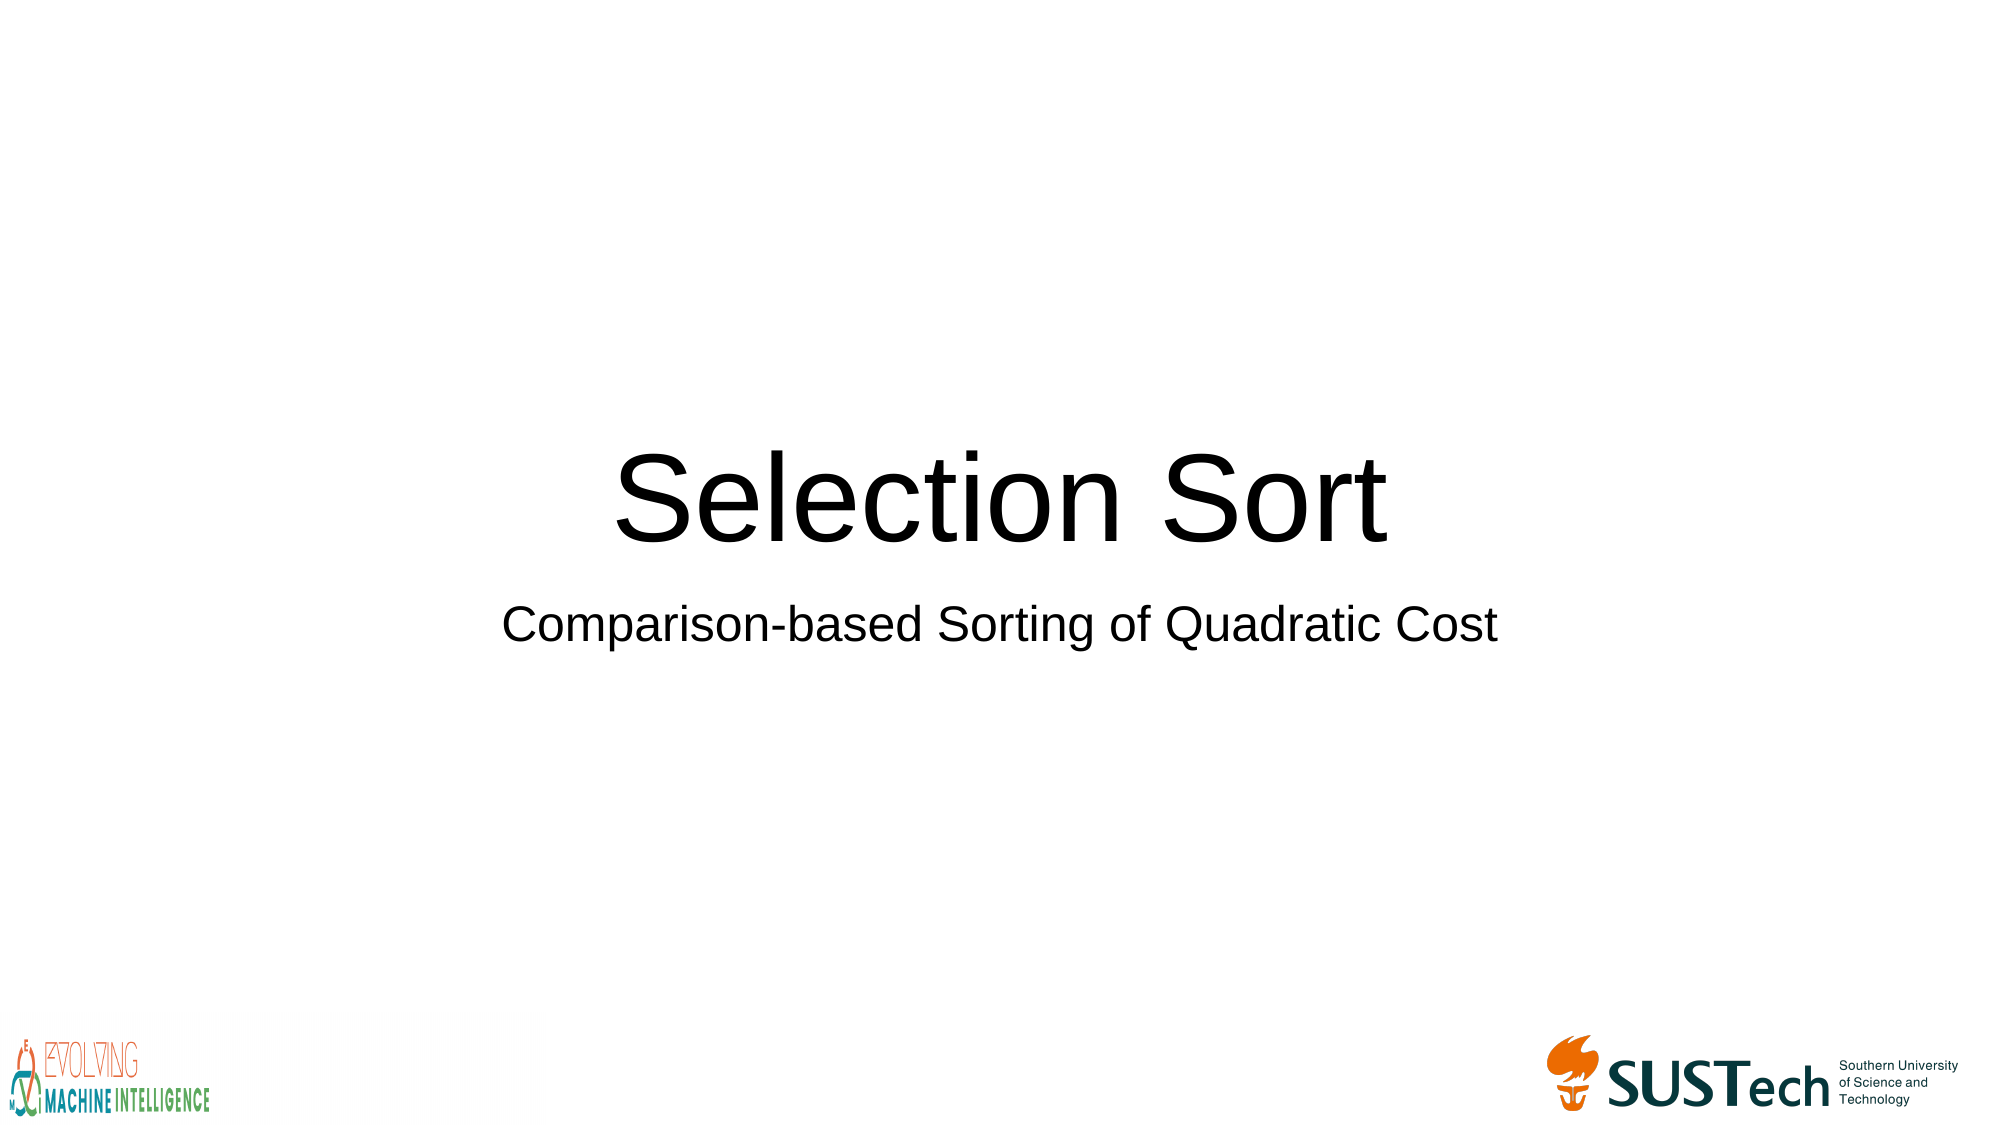

# Selection Sort
Comparison-based Sorting of Quadratic Cost